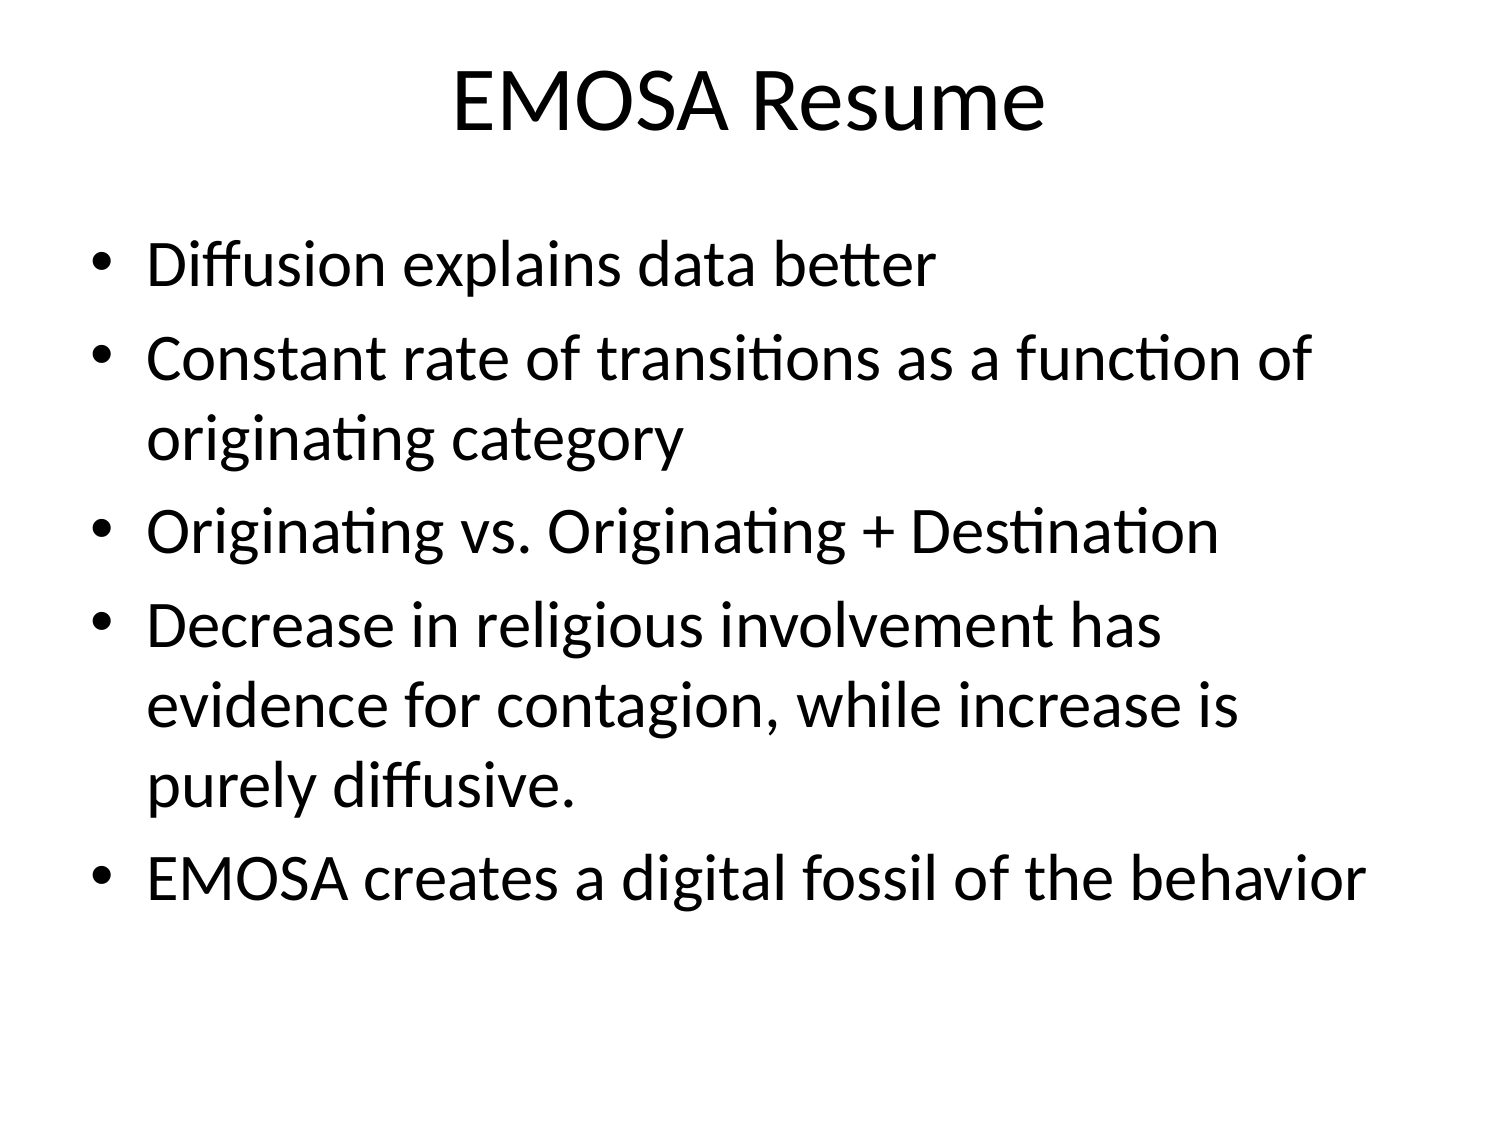

# EMOSA Resume
Diffusion explains data better
Constant rate of transitions as a function of originating category
Originating vs. Originating + Destination
Decrease in religious involvement has evidence for contagion, while increase is purely diffusive.
EMOSA creates a digital fossil of the behavior